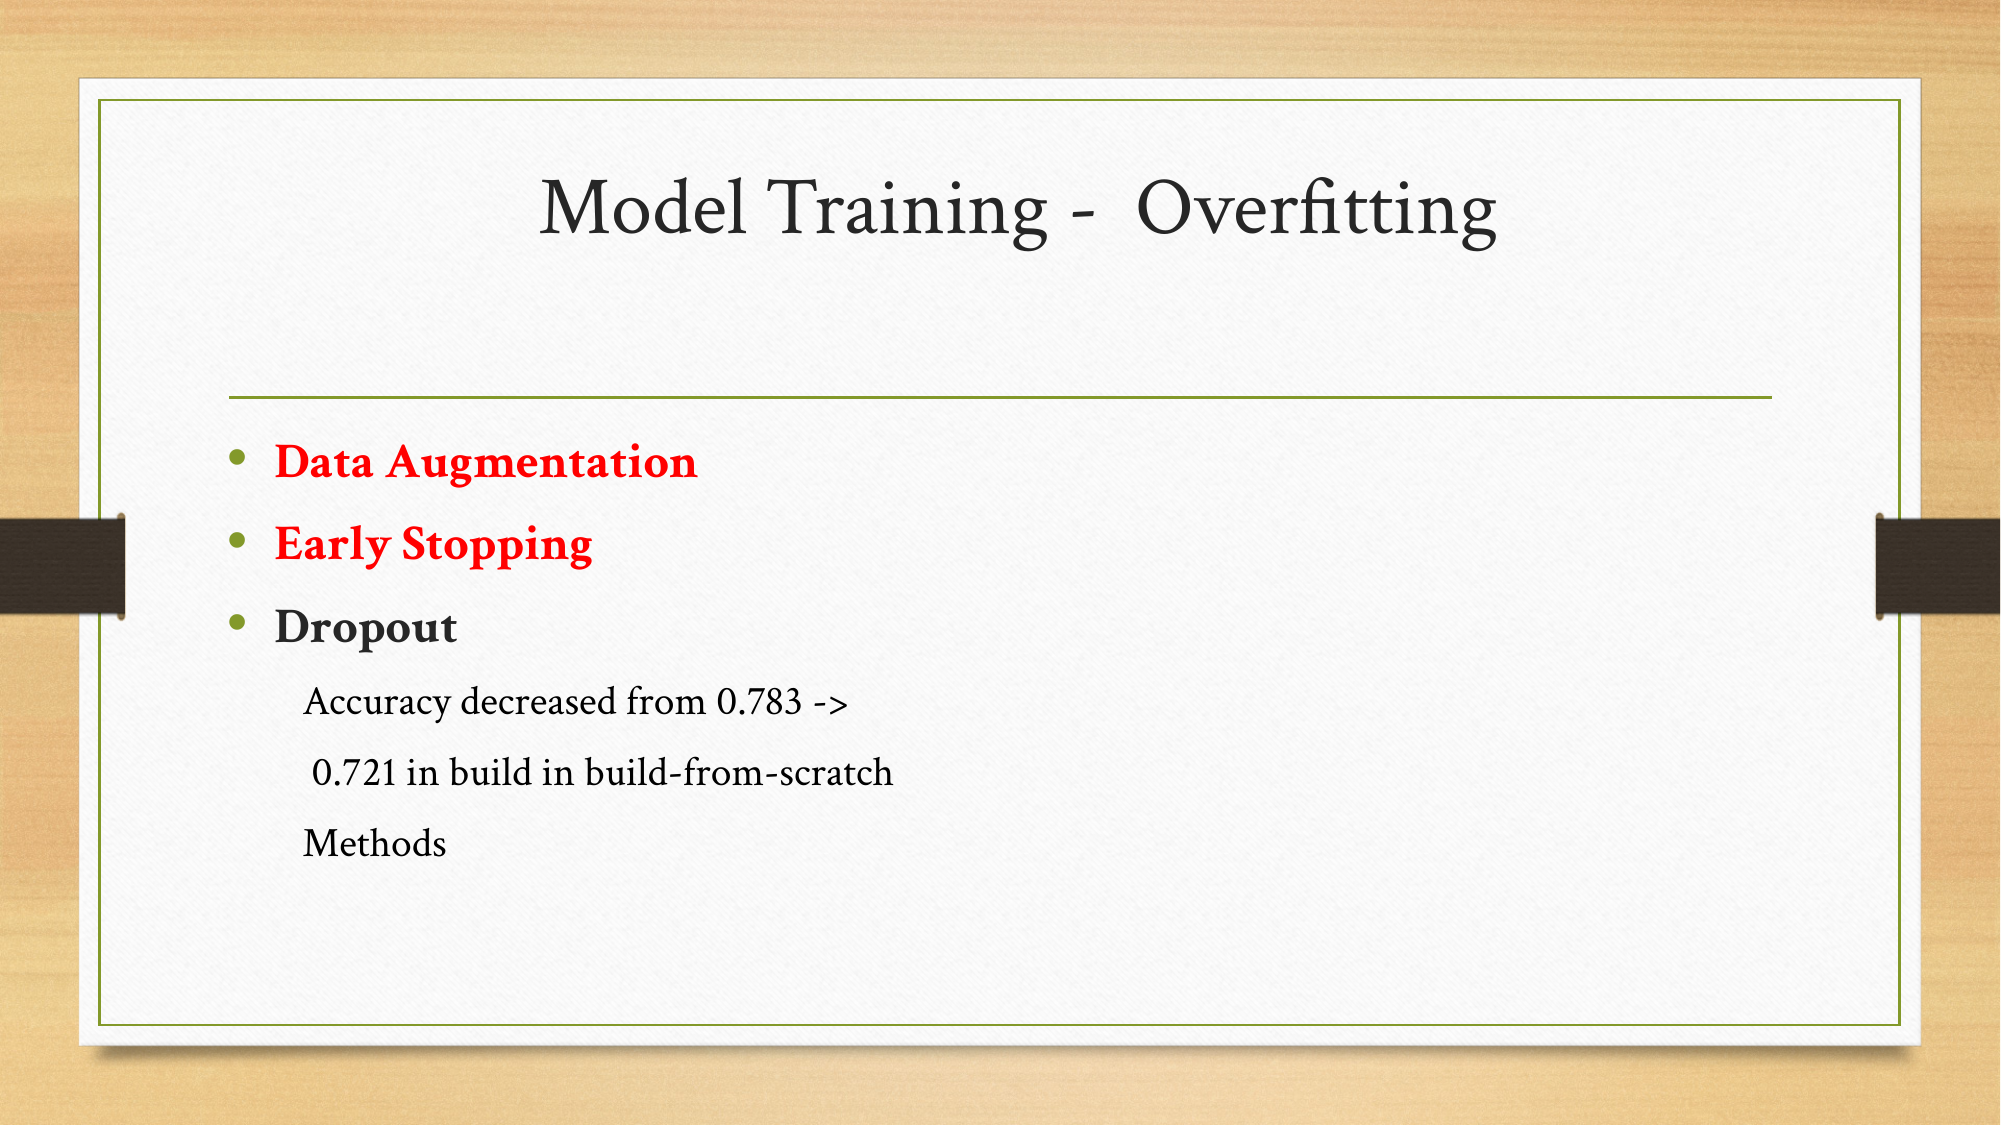

# Model Training -  Overfitting
Data Augmentation
Early Stopping
Dropout
Accuracy decreased from 0.783 ->
 0.721 in build in build-from-scratch
Methods